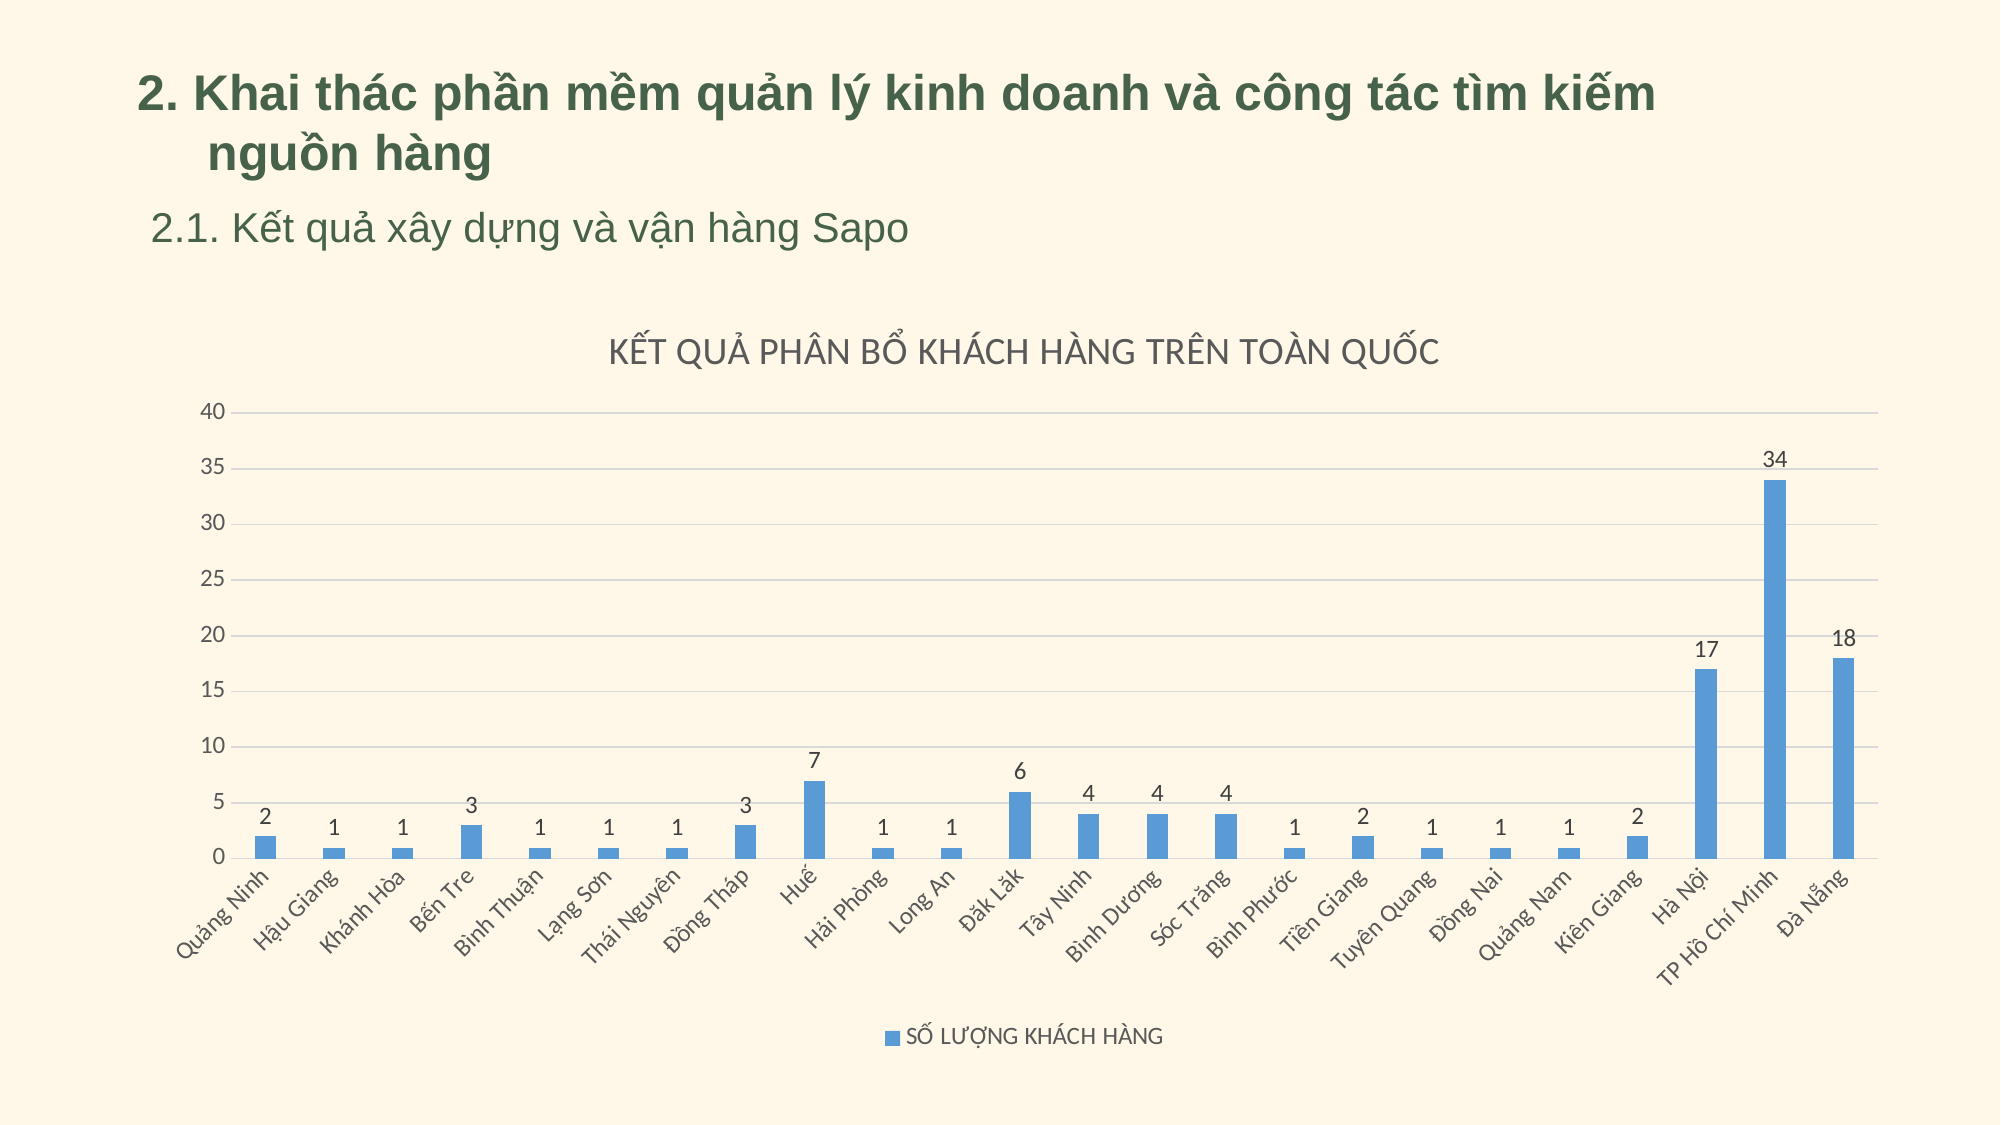

2. Khai thác phần mềm quản lý kinh doanh và công tác tìm kiếm
     nguồn hàng
2.1. Kết quả xây dựng và vận hàng Sapo

### Chart: KẾT QUẢ PHÂN BỔ KHÁCH HÀNG TRÊN TOÀN QUỐC

| Category | SỐ LƯỢNG KHÁCH HÀNG |
|---|---|
| Quảng Ninh | 2.0 |
| Hậu Giang | 1.0 |
| Khánh Hòa | 1.0 |
| Bến Tre | 3.0 |
| Bình Thuận | 1.0 |
| Lạng Sơn | 1.0 |
| Thái Nguyên | 1.0 |
| Đồng Tháp | 3.0 |
| Huế | 7.0 |
| Hải Phòng | 1.0 |
| Long An | 1.0 |
| Đăk Lăk | 6.0 |
| Tây Ninh | 4.0 |
| Bình Dương | 4.0 |
| Sóc Trăng | 4.0 |
| Bình Phước | 1.0 |
| Tiền Giang | 2.0 |
| Tuyên Quang | 1.0 |
| Đồng Nai | 1.0 |
| Quảng Nam | 1.0 |
| Kiên Giang | 2.0 |
| Hà Nội | 17.0 |
| TP Hồ Chí Minh | 34.0 |
| Đà Nẵng | 18.0 |